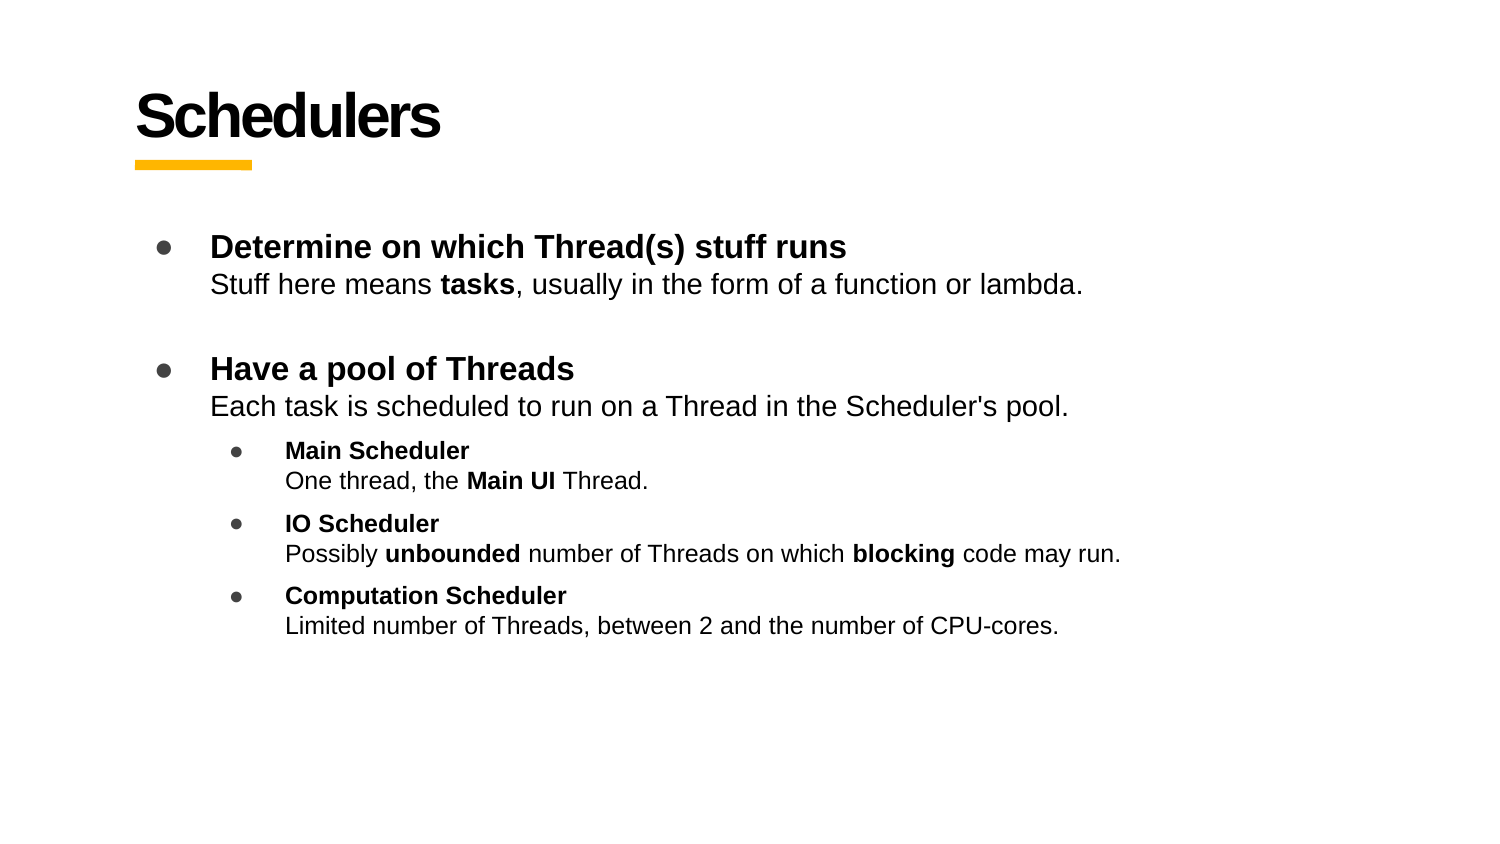

# Schedulers

Determine on which Thread(s) stuff runs
Stuff here means tasks, usually in the form of a function or lambda.
Have a pool of Threads
Each task is scheduled to run on a Thread in the Scheduler's pool.
Main Scheduler
One thread, the Main UI Thread.
IO Scheduler
Possibly unbounded number of Threads on which blocking code may run.
Computation Scheduler
Limited number of Threads, between 2 and the number of CPU-cores.